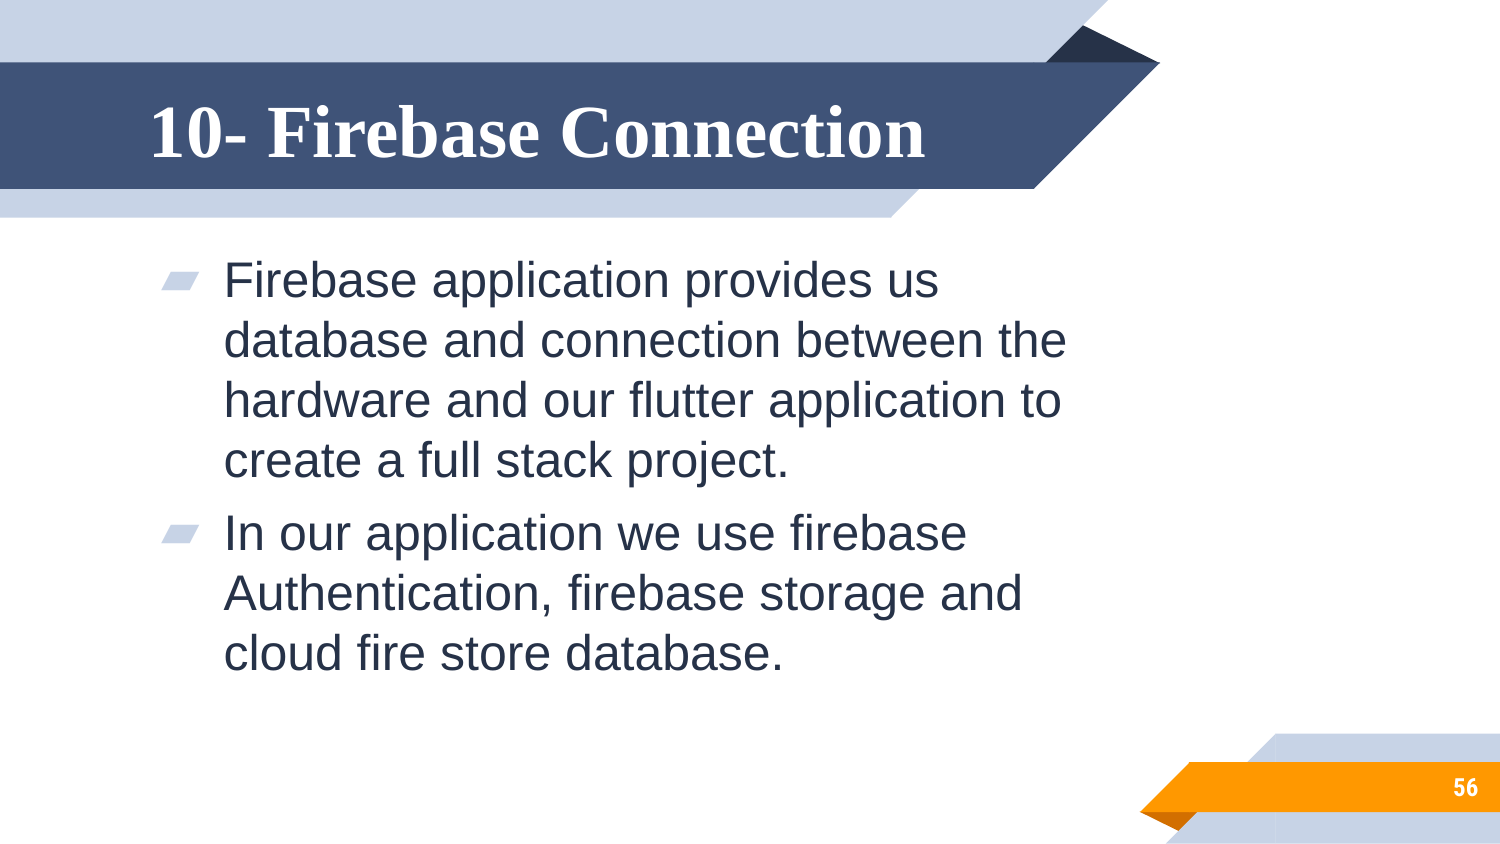

# 10- Firebase Connection
Firebase application provides us database and connection between the hardware and our flutter application to create a full stack project.
In our application we use firebase Authentication, firebase storage and cloud fire store database.
56